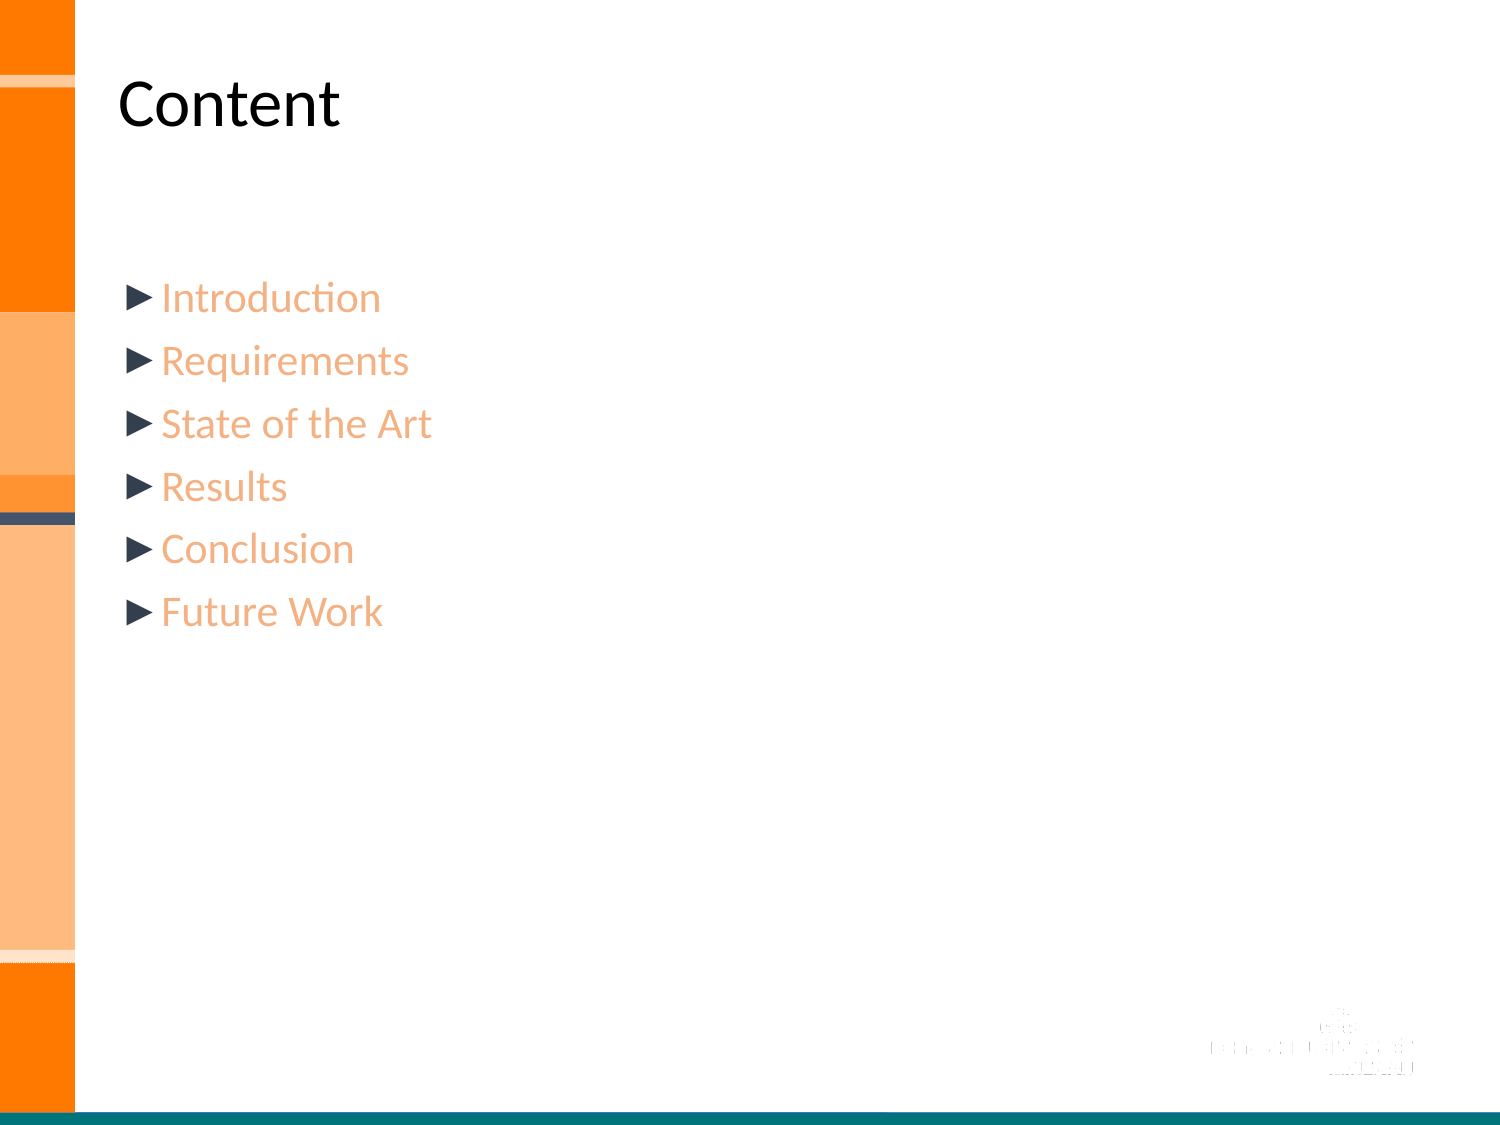

# Content
Introduction
Requirements
State of the Art
Results
Conclusion
Future Work
27.11.2019
www.tu-ilmenau.de
Seite 2